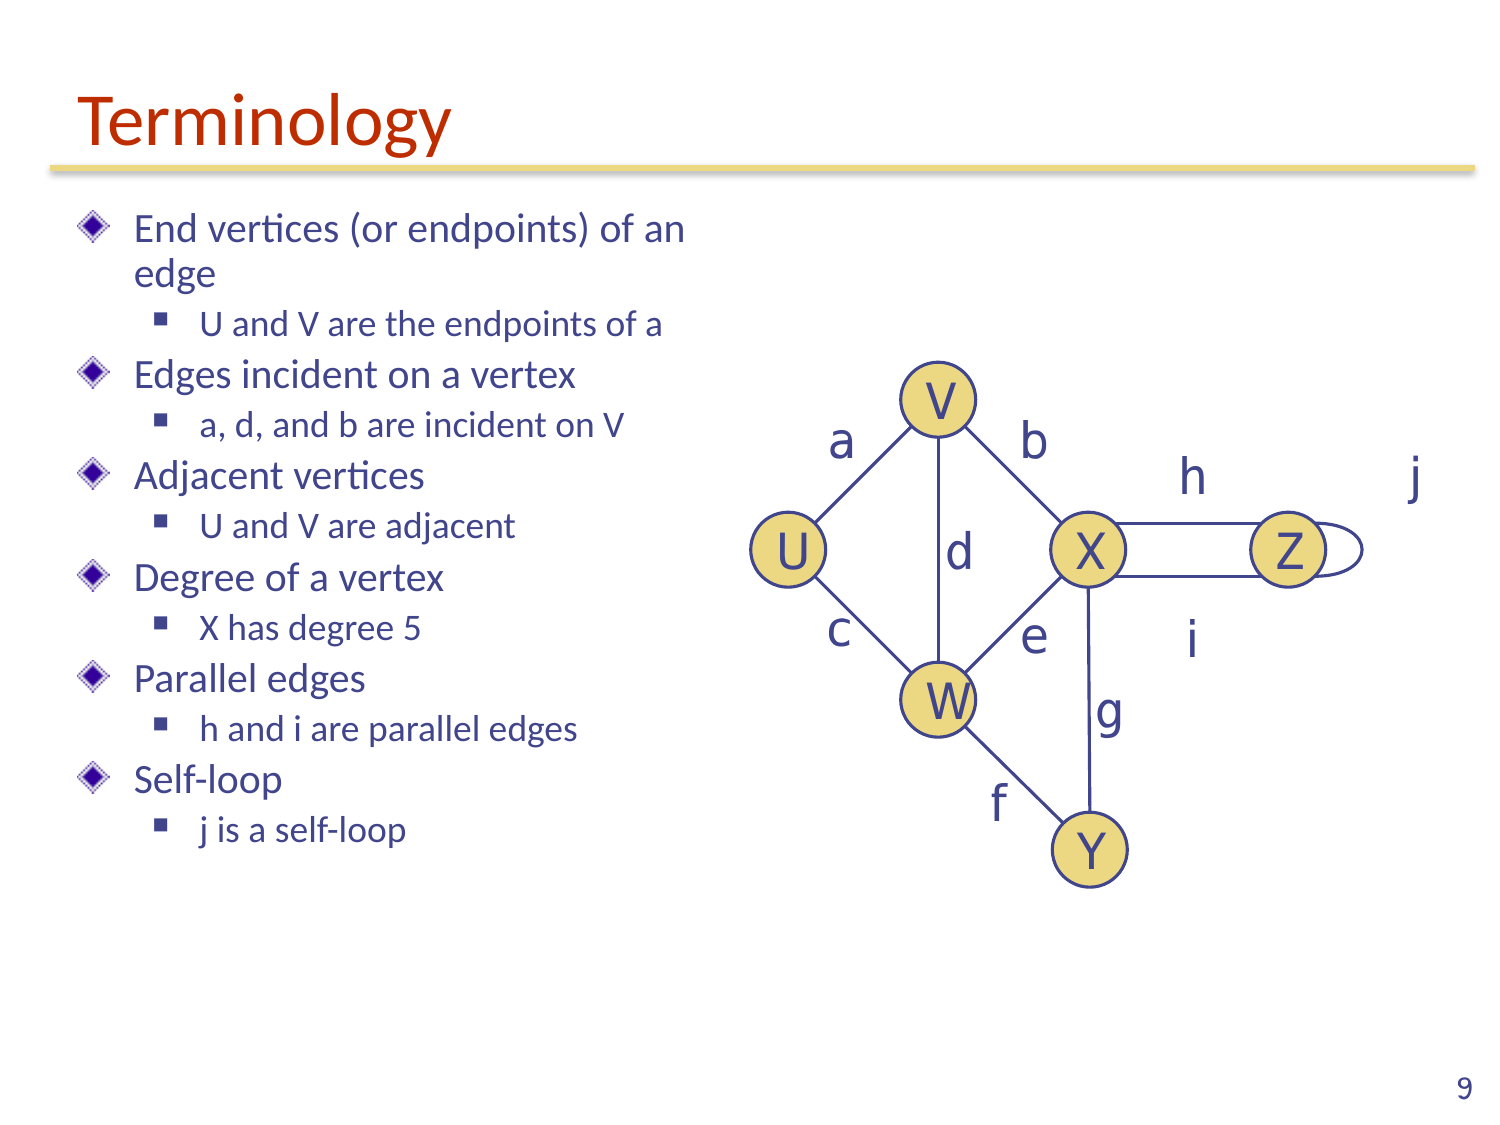

# Terminology
End vertices (or endpoints) of an edge
U and V are the endpoints of a
Edges incident on a vertex
a, d, and b are incident on V
Adjacent vertices
U and V are adjacent
Degree of a vertex
X has degree 5
Parallel edges
h and i are parallel edges
Self-loop
j is a self-loop

V
a
b
h
j
U
d
X
Z
c
e
i
W
g
f
Y
9